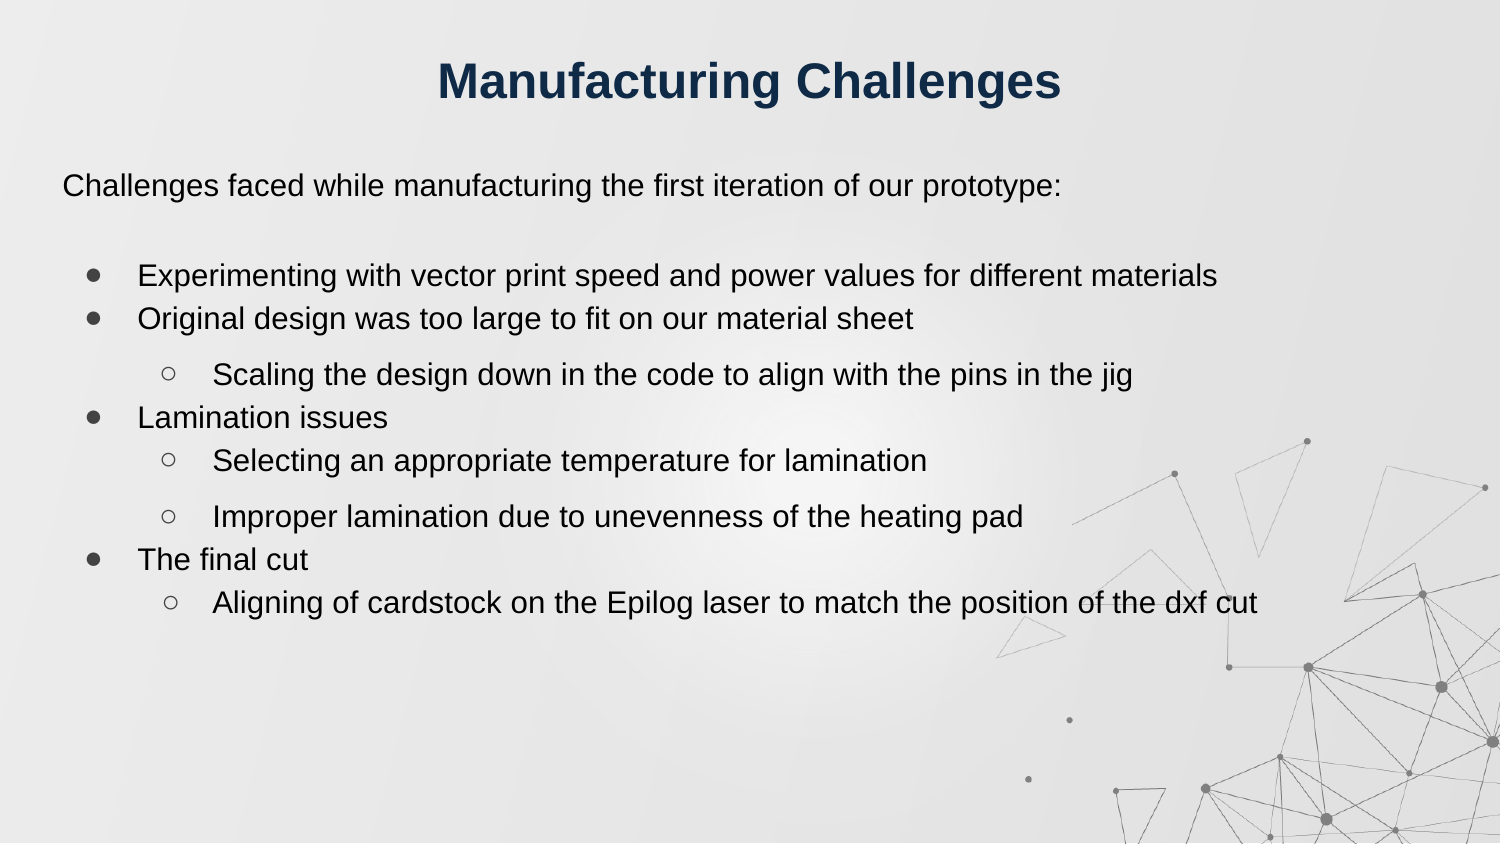

# Manufacturing Challenges
Challenges faced while manufacturing the first iteration of our prototype:
Experimenting with vector print speed and power values for different materials
Original design was too large to fit on our material sheet
Scaling the design down in the code to align with the pins in the jig
Lamination issues
Selecting an appropriate temperature for lamination
Improper lamination due to unevenness of the heating pad
The final cut
Aligning of cardstock on the Epilog laser to match the position of the dxf cut